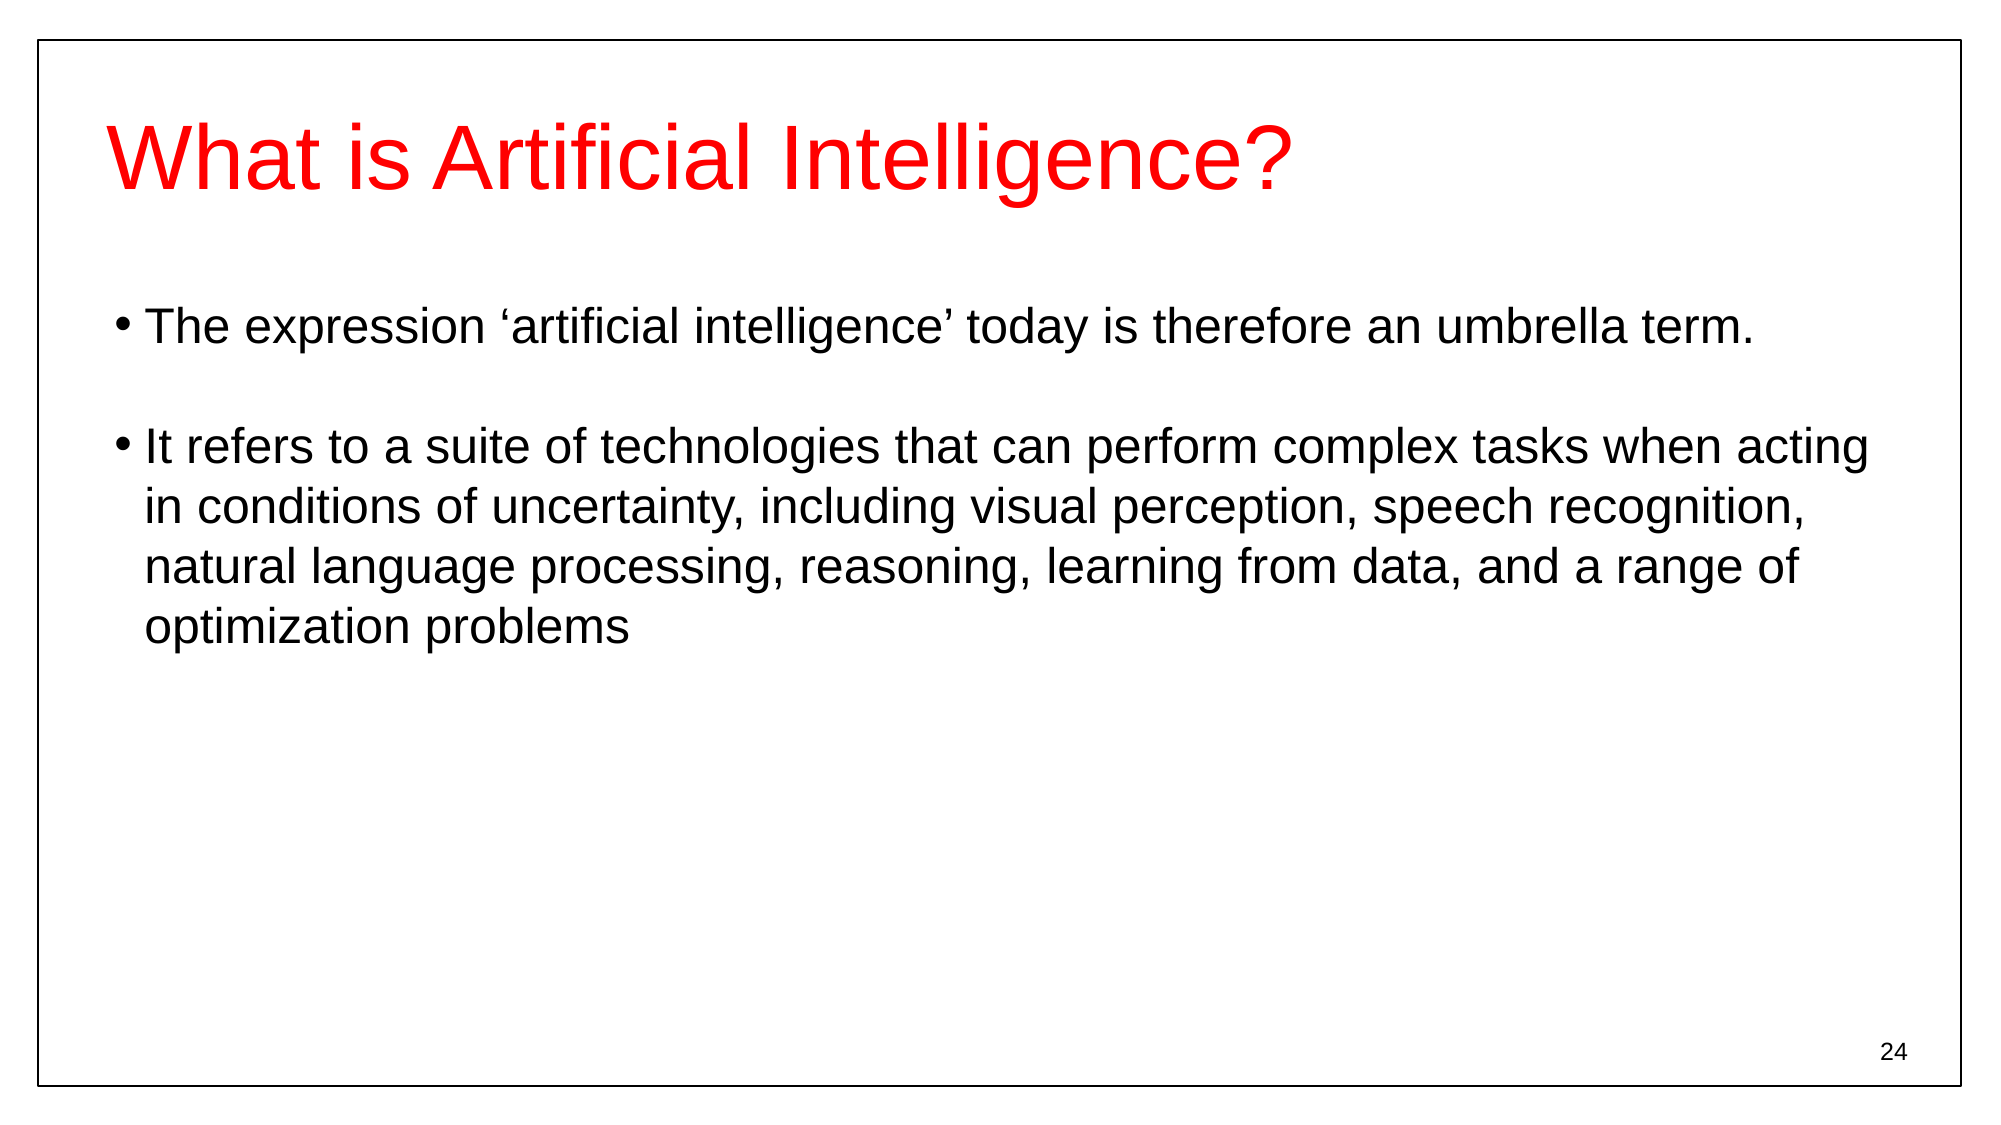

# What is Artificial Intelligence?
The expression ‘artificial intelligence’ today is therefore an umbrella term.

It refers to a suite of technologies that can perform complex tasks when acting in conditions of uncertainty, including visual perception, speech recognition, natural language processing, reasoning, learning from data, and a range of optimization problems
24